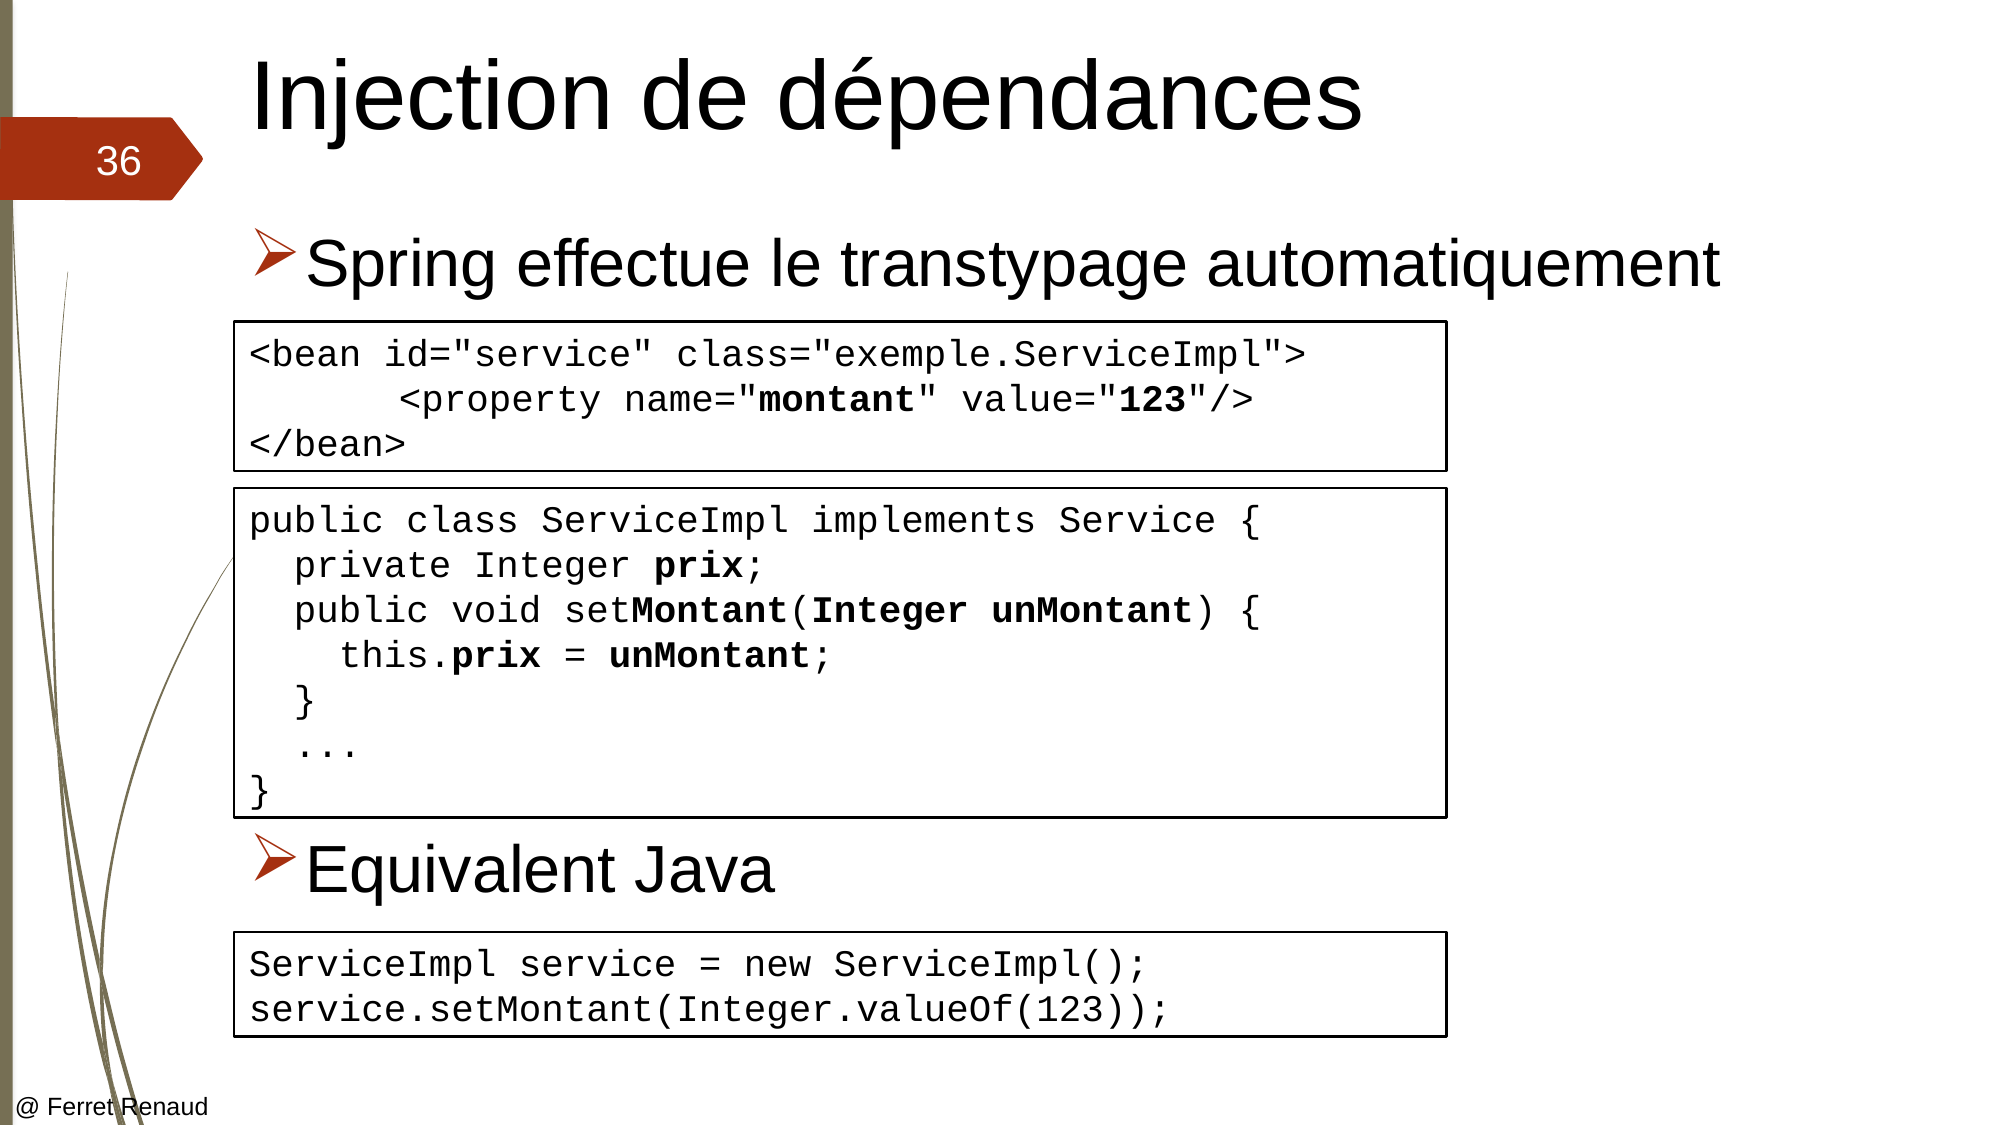

# Injection de dépendances
36
Spring effectue le transtypage automatiquement

Equivalent Java
<bean id="service" class="exemple.ServiceImpl">
	<property name="montant" value="123"/>
</bean>
public class ServiceImpl implements Service {
  private Integer prix;
  public void setMontant(Integer unMontant) {
    this.prix = unMontant;
  }
  ...
}
ServiceImpl service = new ServiceImpl();
service.setMontant(Integer.valueOf(123));
@ Ferret Renaud